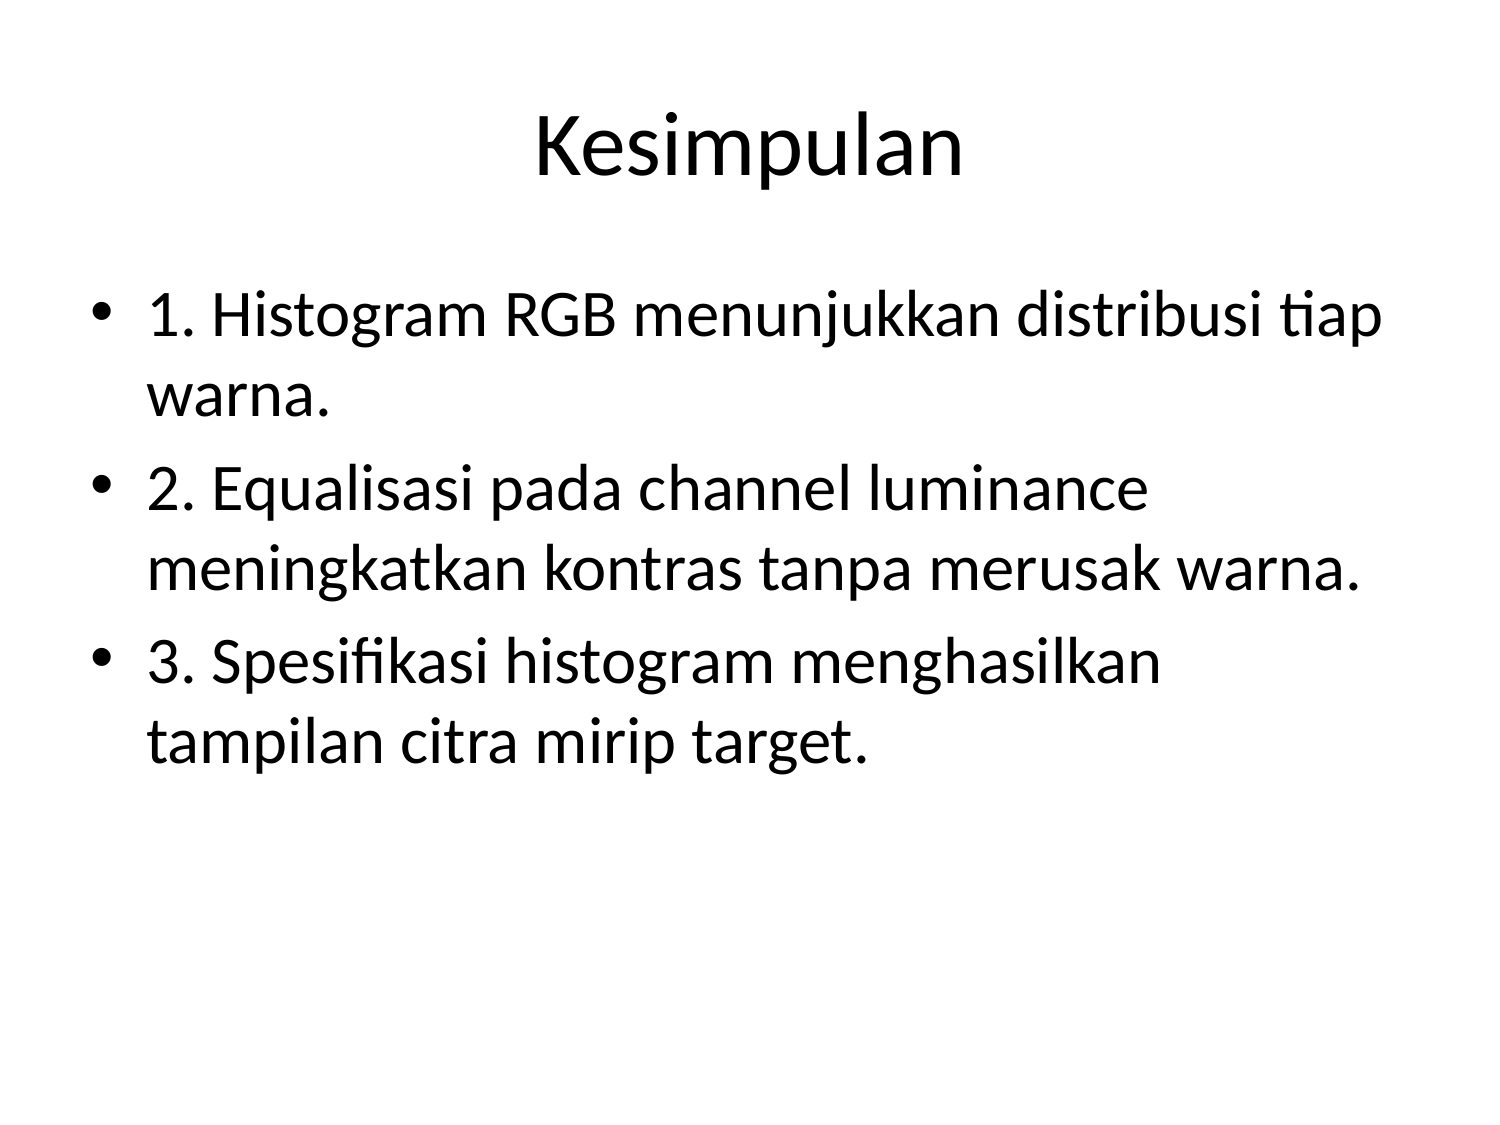

# Kesimpulan
1. Histogram RGB menunjukkan distribusi tiap warna.
2. Equalisasi pada channel luminance meningkatkan kontras tanpa merusak warna.
3. Spesifikasi histogram menghasilkan tampilan citra mirip target.